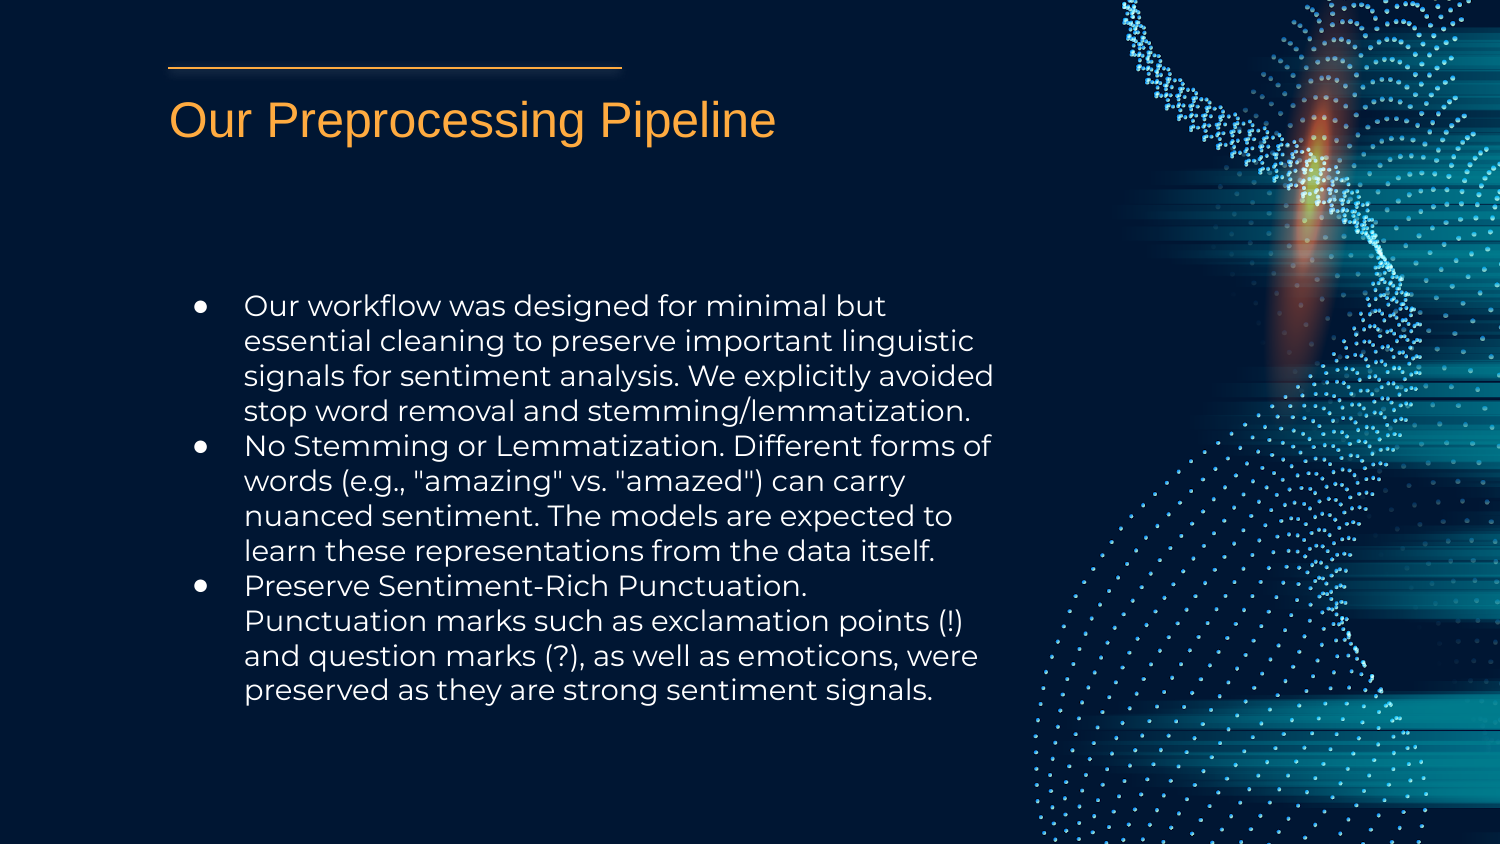

# Our Preprocessing Pipeline

Our workflow was designed for minimal but essential cleaning to preserve important linguistic signals for sentiment analysis. We explicitly avoided stop word removal and stemming/lemmatization.
No Stemming or Lemmatization. Different forms of words (e.g., "amazing" vs. "amazed") can carry nuanced sentiment. The models are expected to learn these representations from the data itself.
Preserve Sentiment-Rich Punctuation. Punctuation marks such as exclamation points (!) and question marks (?), as well as emoticons, were preserved as they are strong sentiment signals.